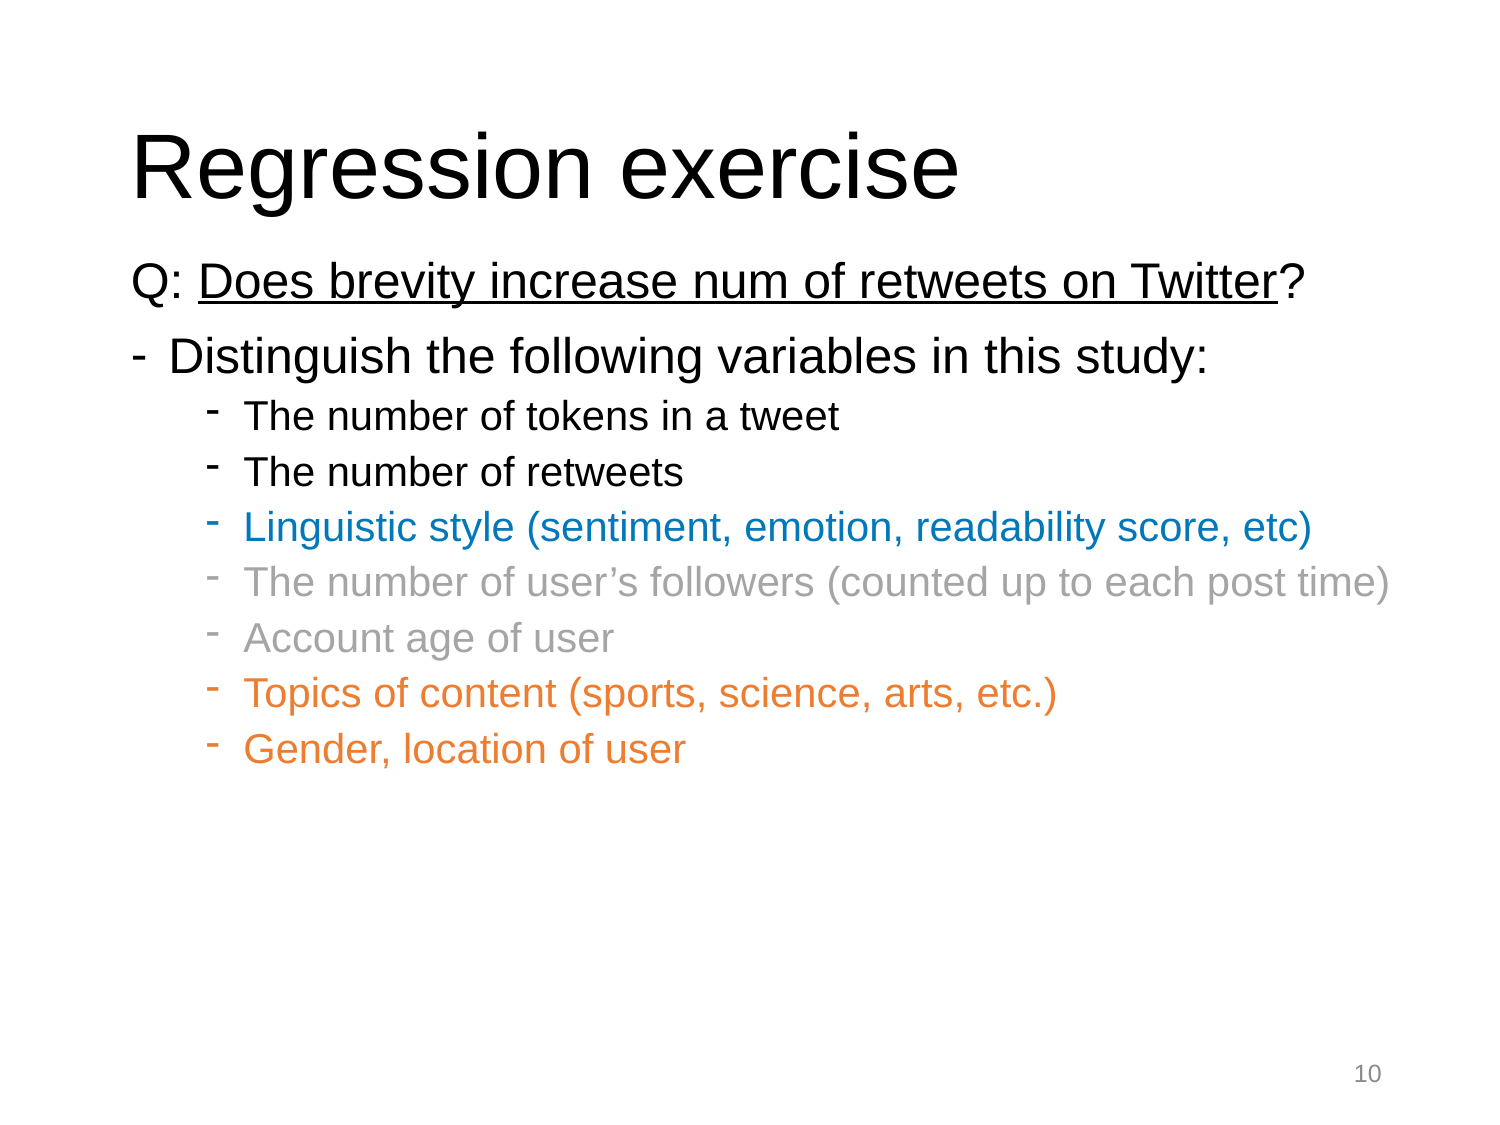

# Regression exercise
Q: Does brevity increase num of retweets on Twitter?
Distinguish the following variables in this study:
The number of tokens in a tweet
The number of retweets
Linguistic style (sentiment, emotion, readability score, etc)
The number of user’s followers (counted up to each post time)
Account age of user
Topics of content (sports, science, arts, etc.)
Gender, location of user

10